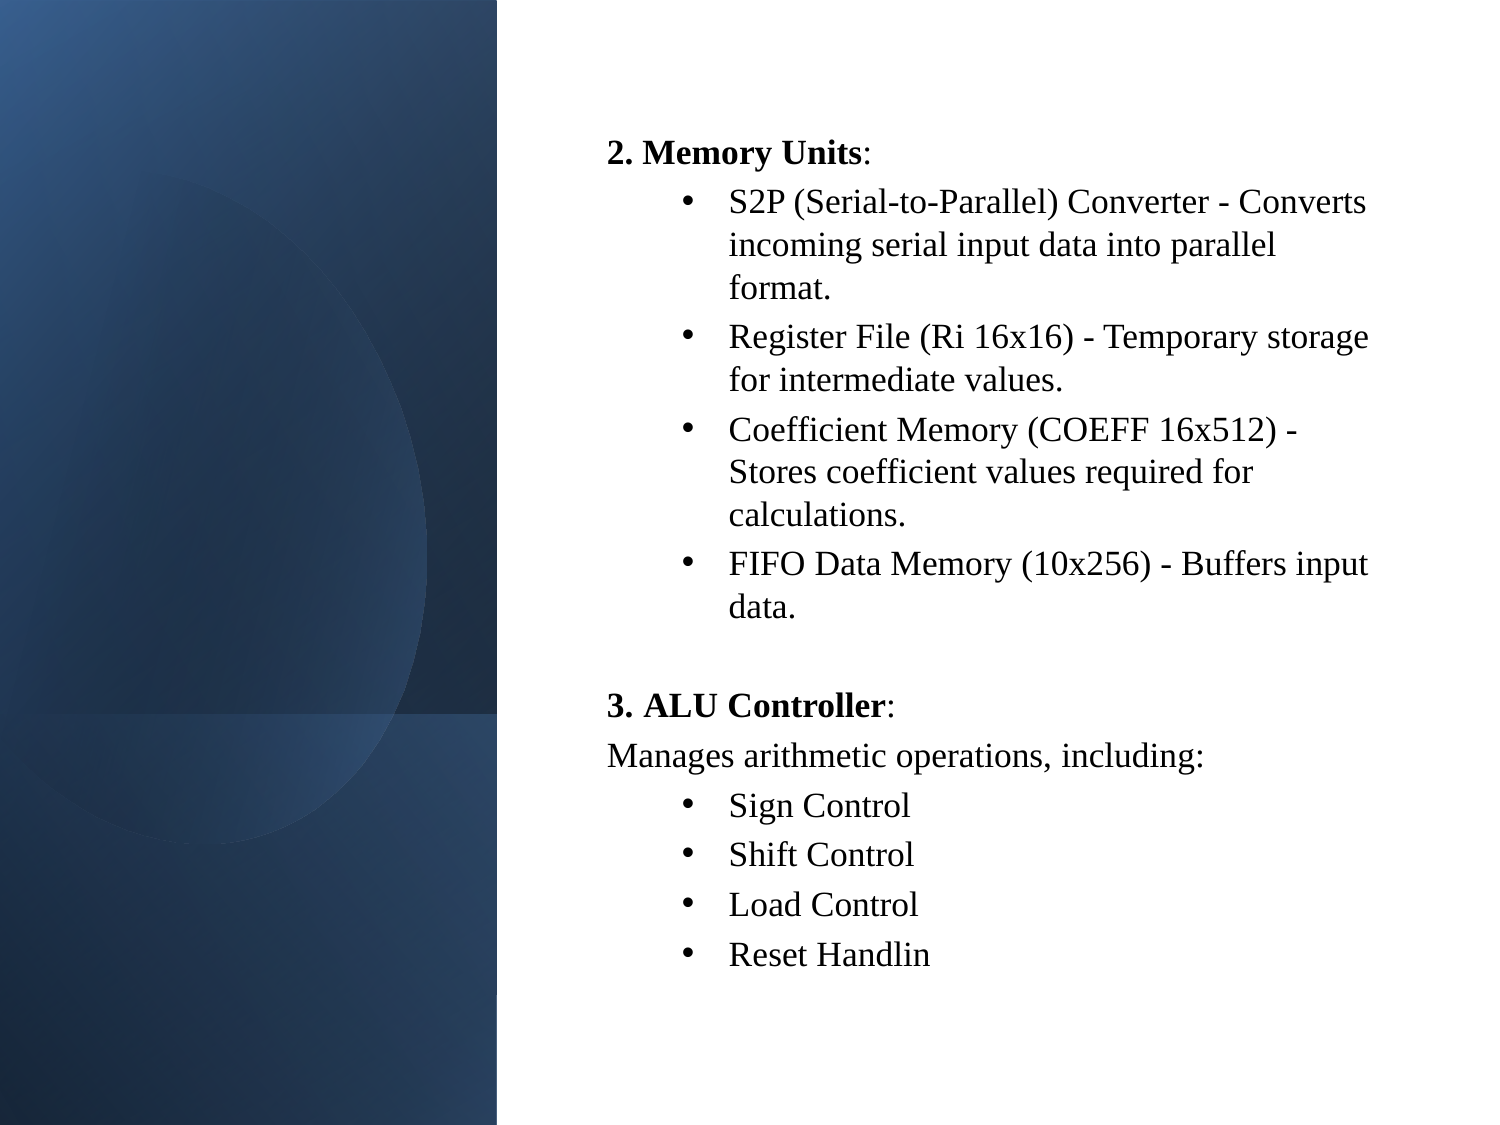

2. Memory Units:
S2P (Serial-to-Parallel) Converter - Converts incoming serial input data into parallel format.
Register File (Ri 16x16) - Temporary storage for intermediate values.
Coefficient Memory (COEFF 16x512) - Stores coefficient values required for calculations.
FIFO Data Memory (10x256) - Buffers input data.

3. ALU Controller:
Manages arithmetic operations, including:
Sign Control
Shift Control
Load Control
Reset Handlin